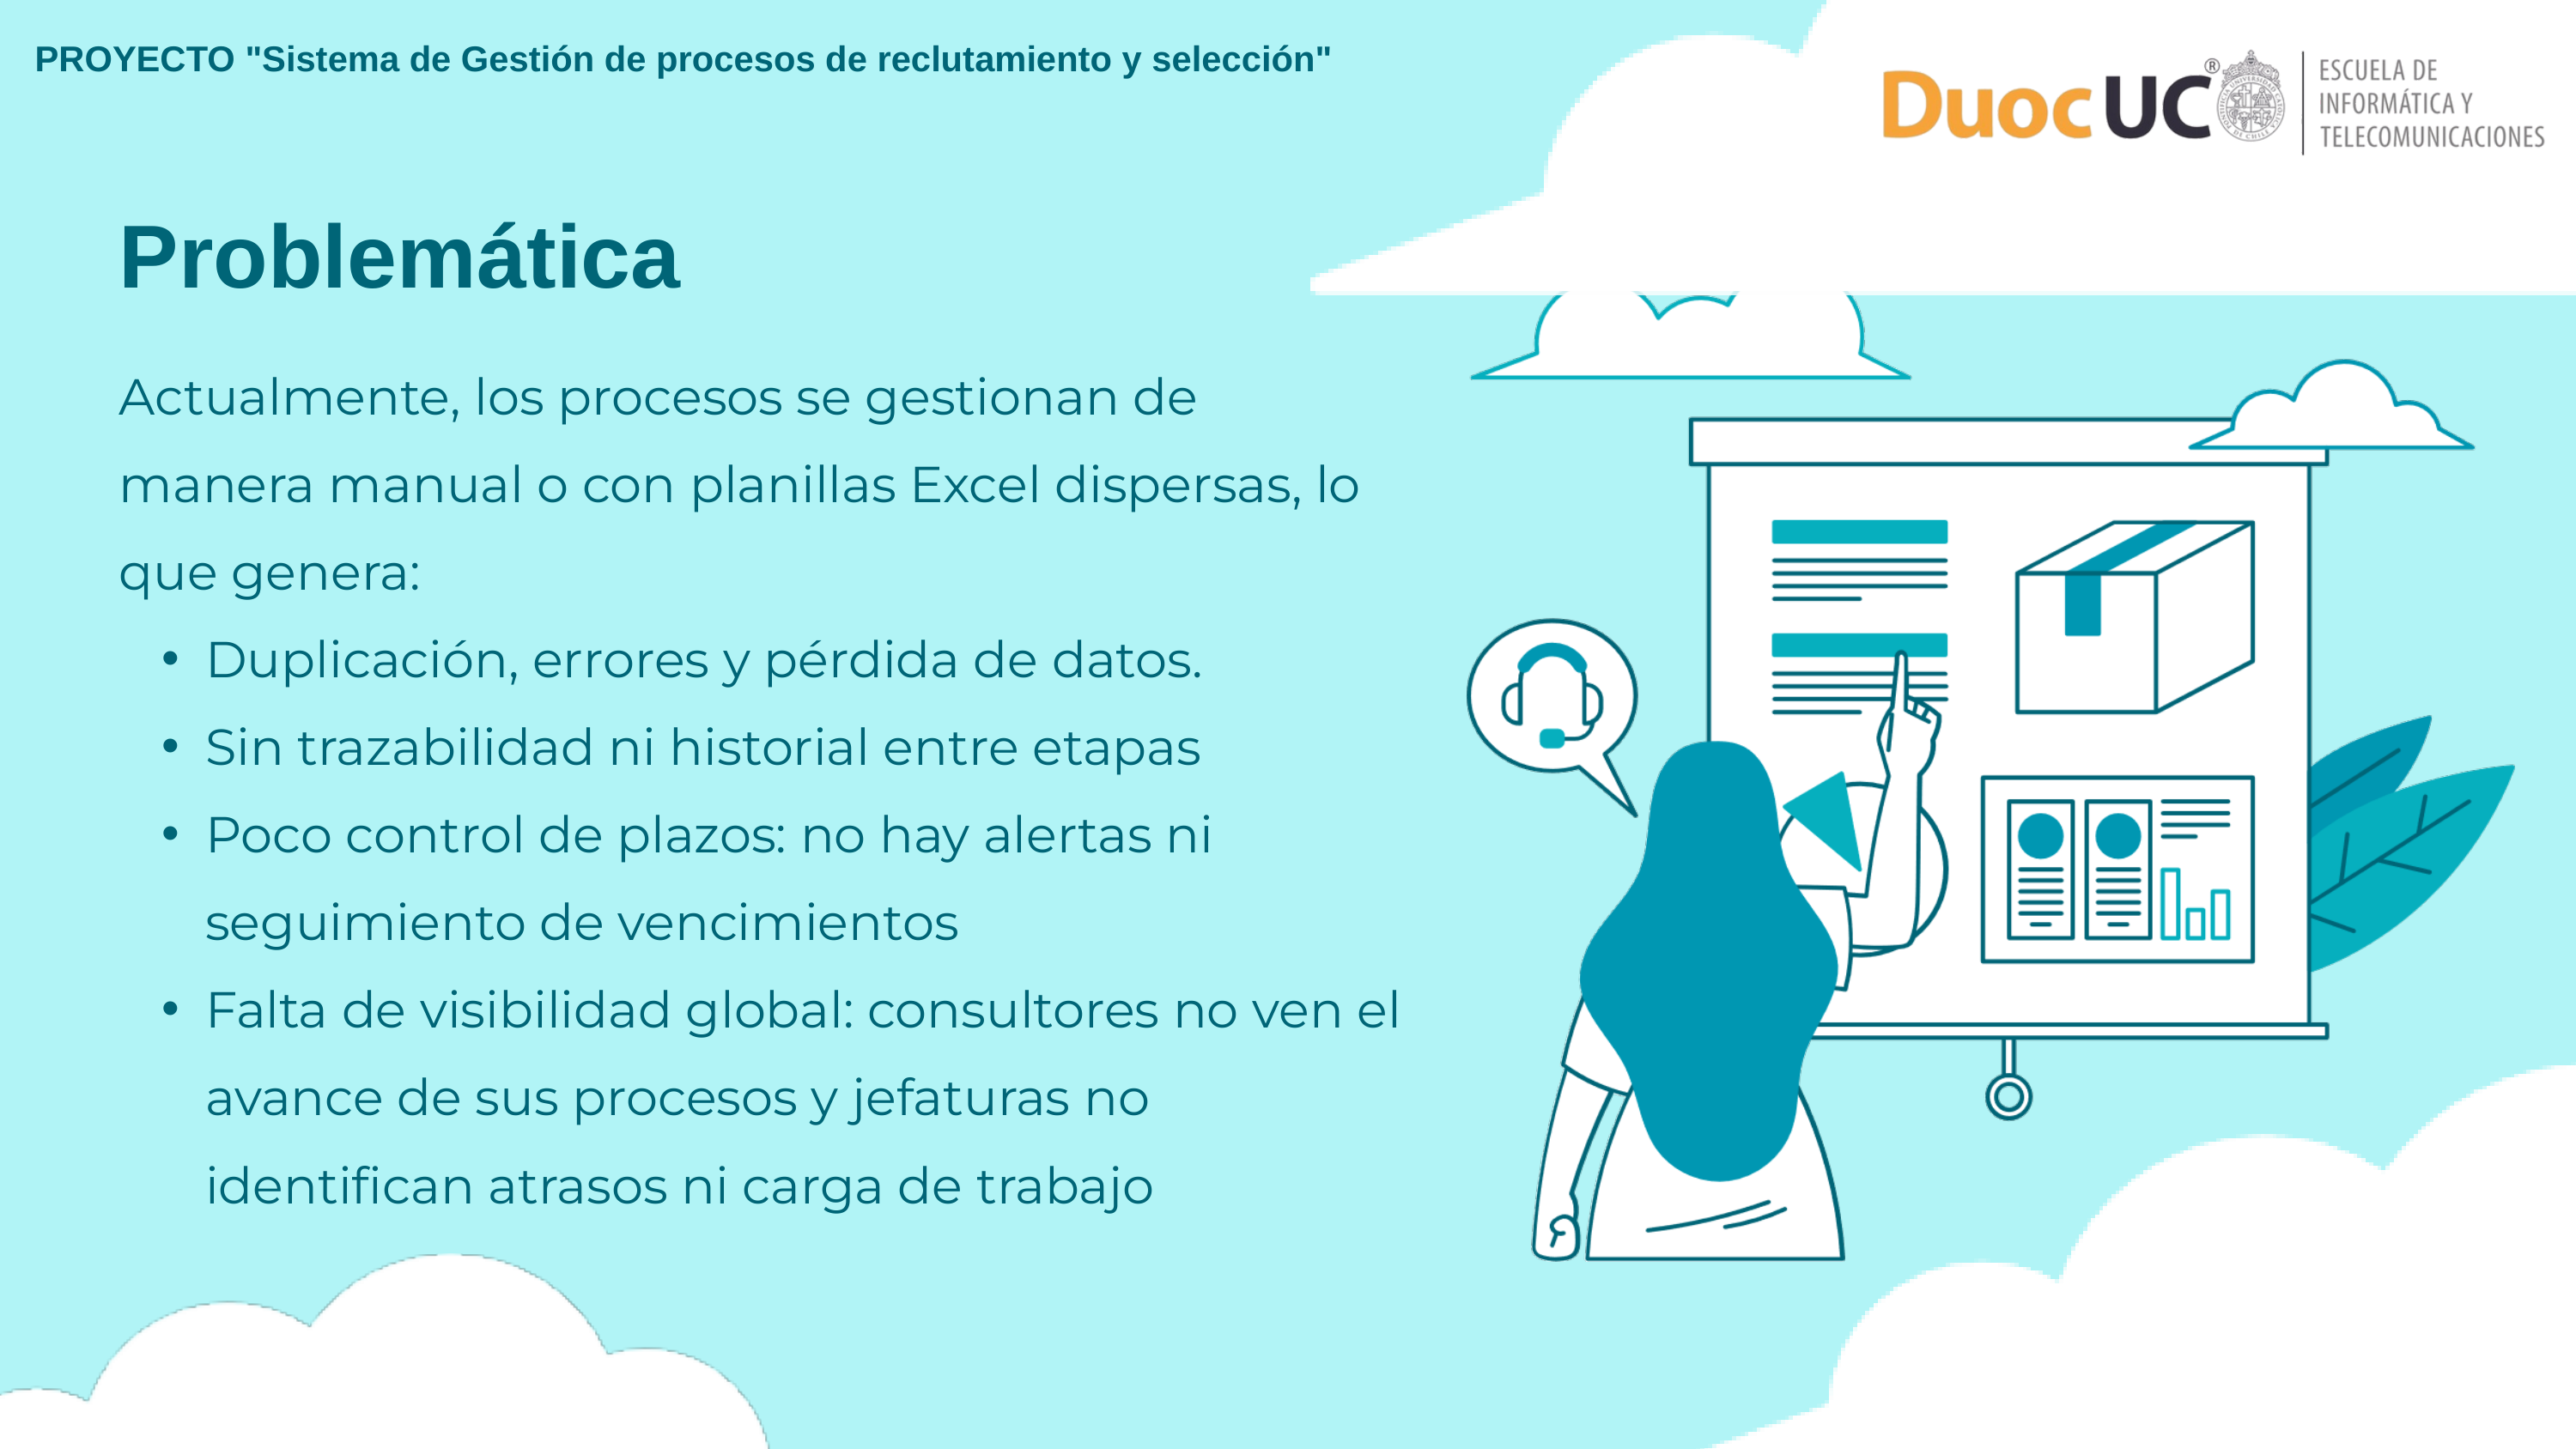

PROYECTO "Sistema de Gestión de procesos de reclutamiento y selección"

Problemática

Actualmente, los procesos se gestionan de manera manual o con planillas Excel dispersas, lo que genera:
Duplicación, errores y pérdida de datos.
Sin trazabilidad ni historial entre etapas
Poco control de plazos: no hay alertas ni seguimiento de vencimientos
Falta de visibilidad global: consultores no ven el avance de sus procesos y jefaturas no identifican atrasos ni carga de trabajo